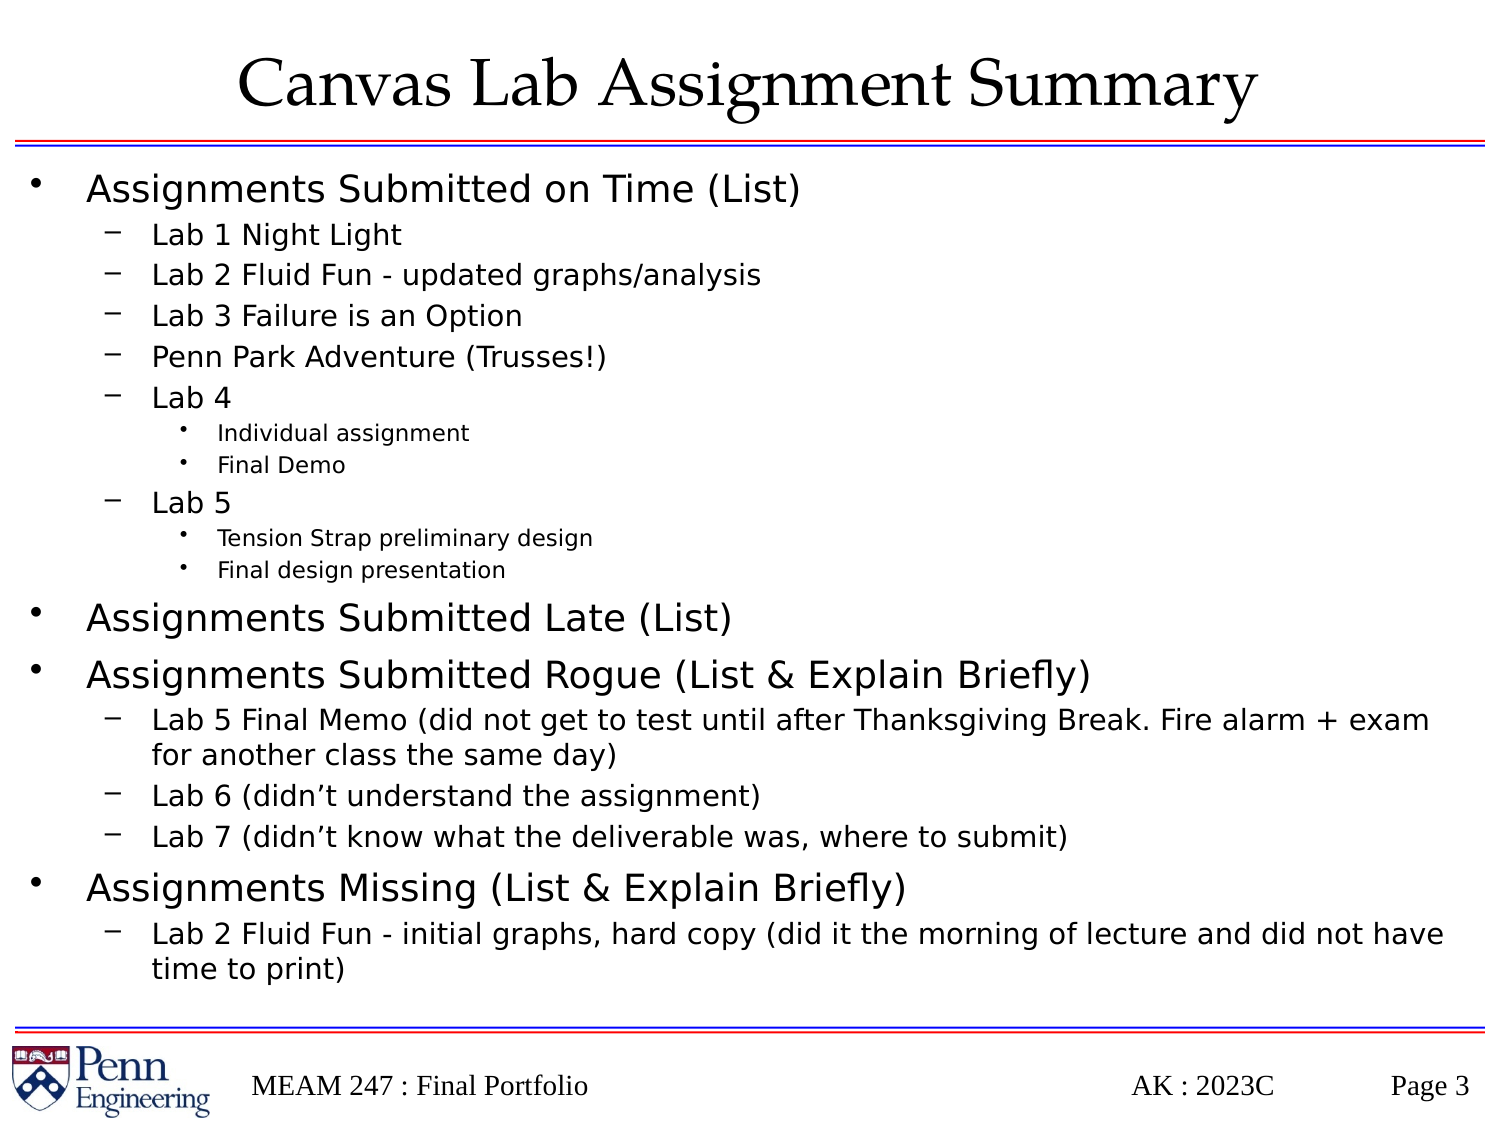

# Canvas Lab Assignment Summary
Assignments Submitted on Time (List)
Lab 1 Night Light
Lab 2 Fluid Fun - updated graphs/analysis
Lab 3 Failure is an Option
Penn Park Adventure (Trusses!)
Lab 4
Individual assignment
Final Demo
Lab 5
Tension Strap preliminary design
Final design presentation
Assignments Submitted Late (List)
Assignments Submitted Rogue (List & Explain Briefly)
Lab 5 Final Memo (did not get to test until after Thanksgiving Break. Fire alarm + exam for another class the same day)
Lab 6 (didn’t understand the assignment)
Lab 7 (didn’t know what the deliverable was, where to submit)
Assignments Missing (List & Explain Briefly)
Lab 2 Fluid Fun - initial graphs, hard copy (did it the morning of lecture and did not have time to print)

MEAM 247 : Final Portfolio
AK : 2023C
Page 3